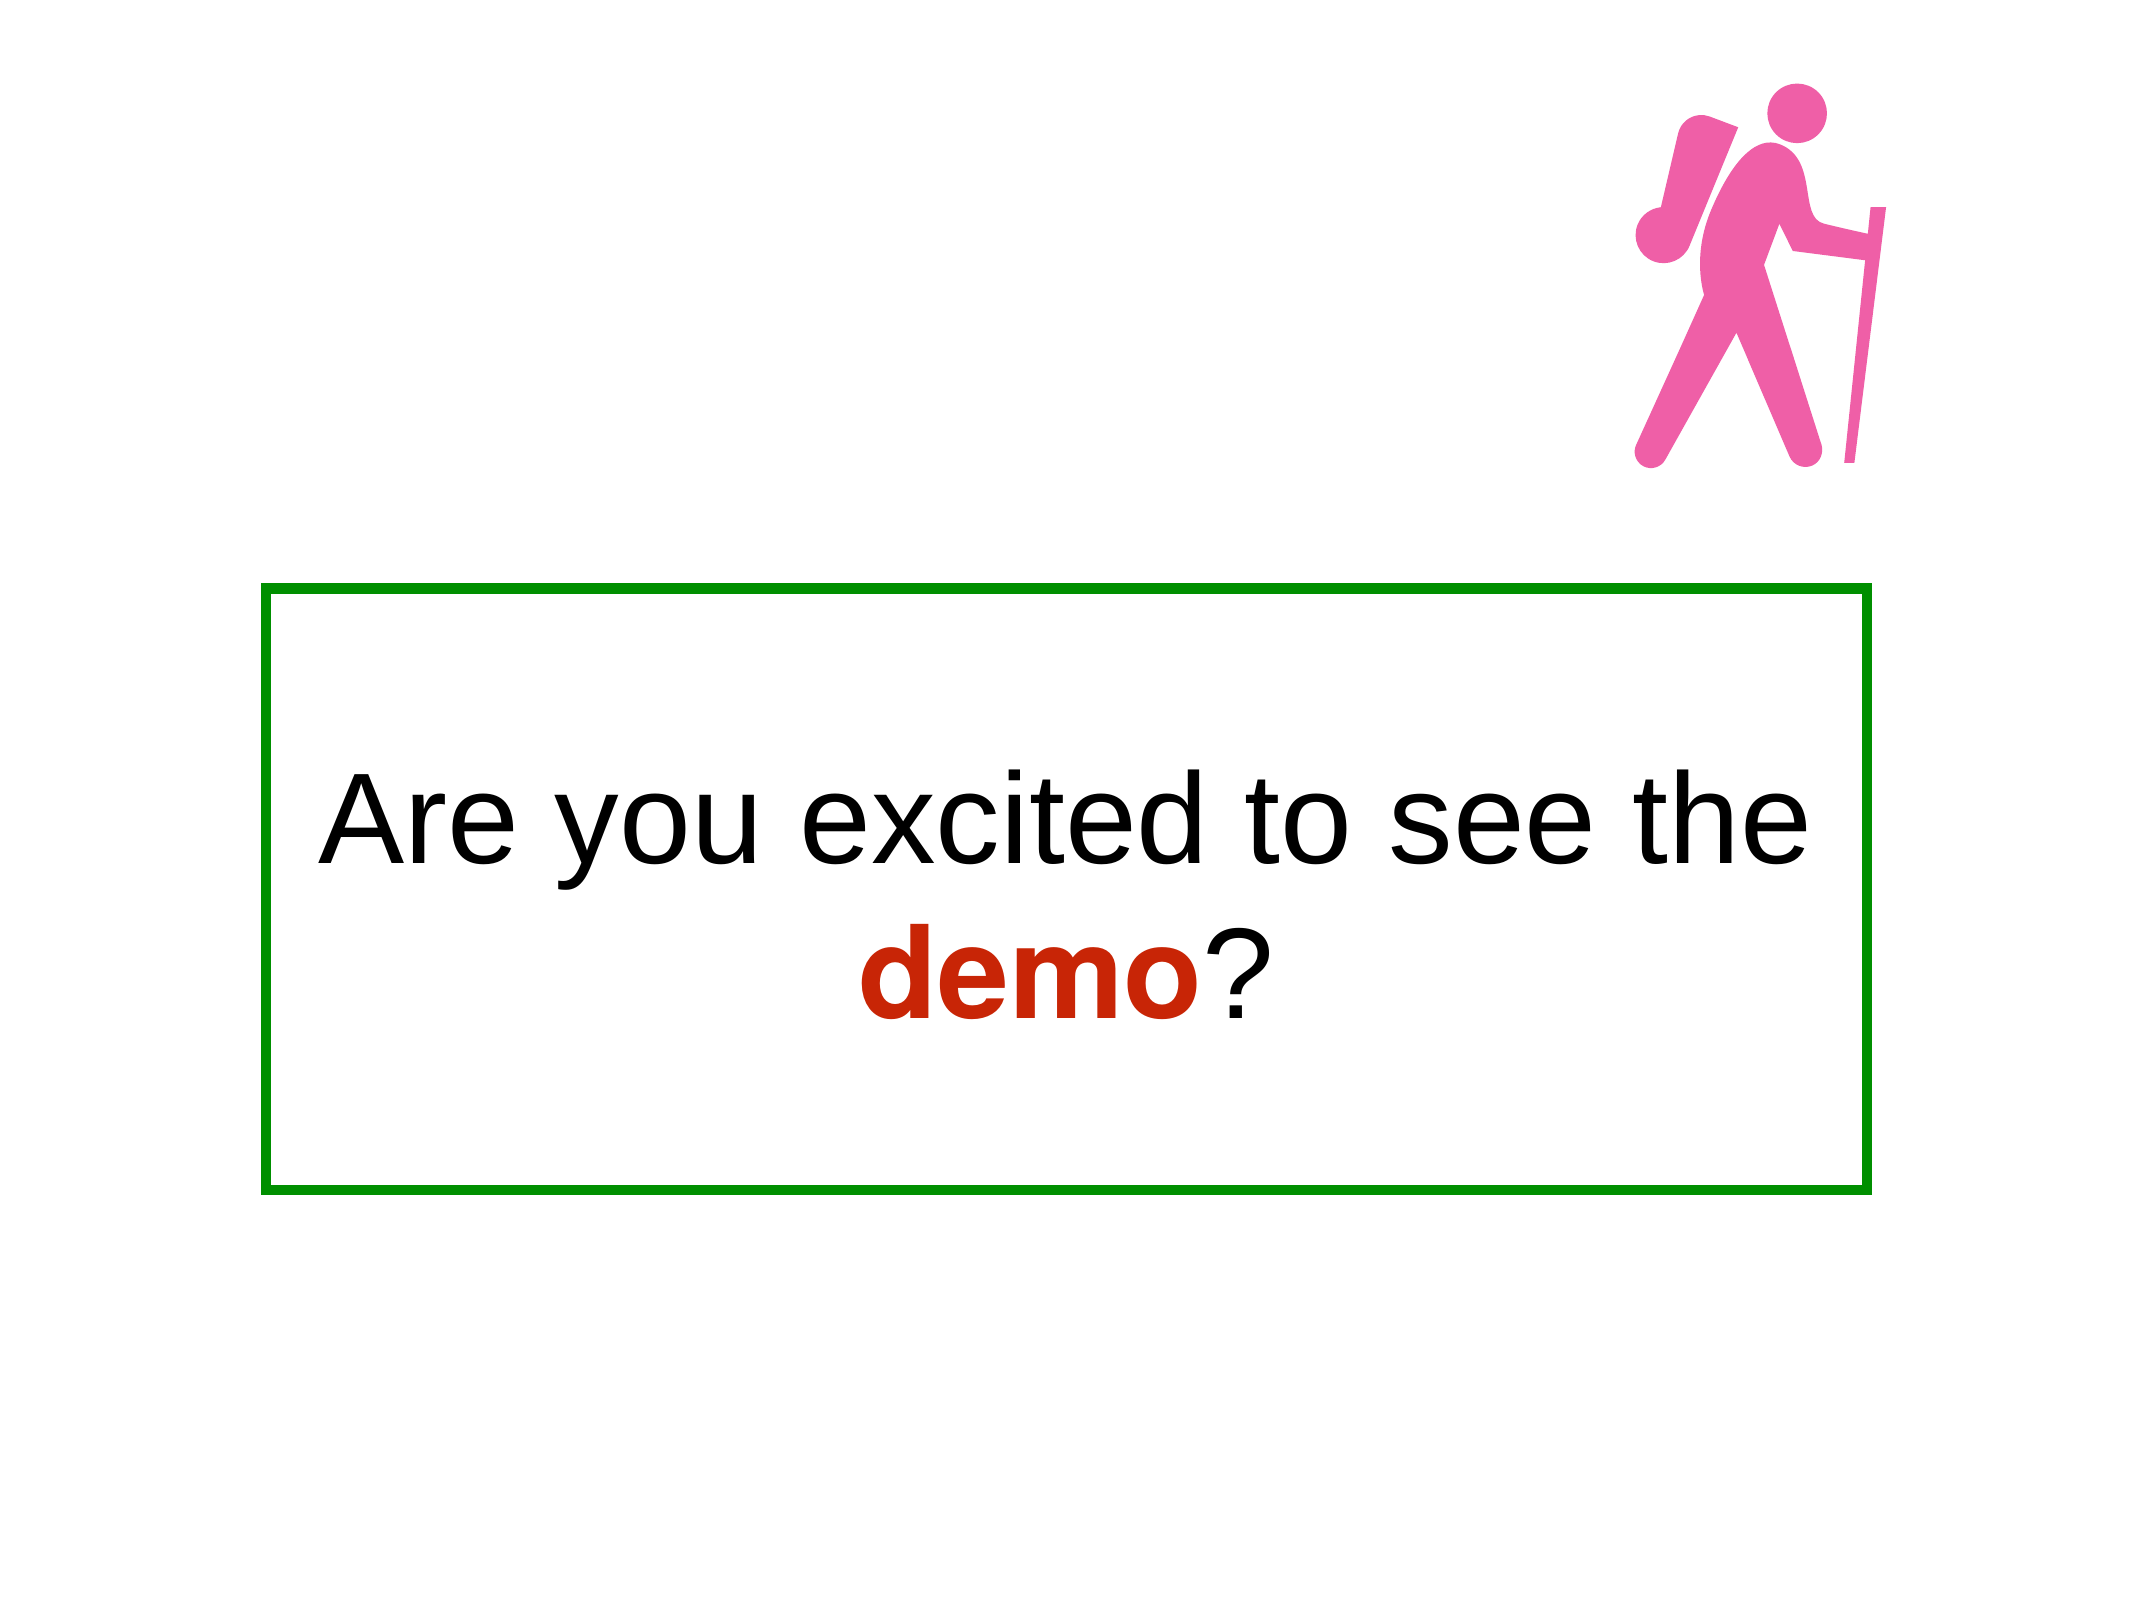

Are you excited to see the demo?